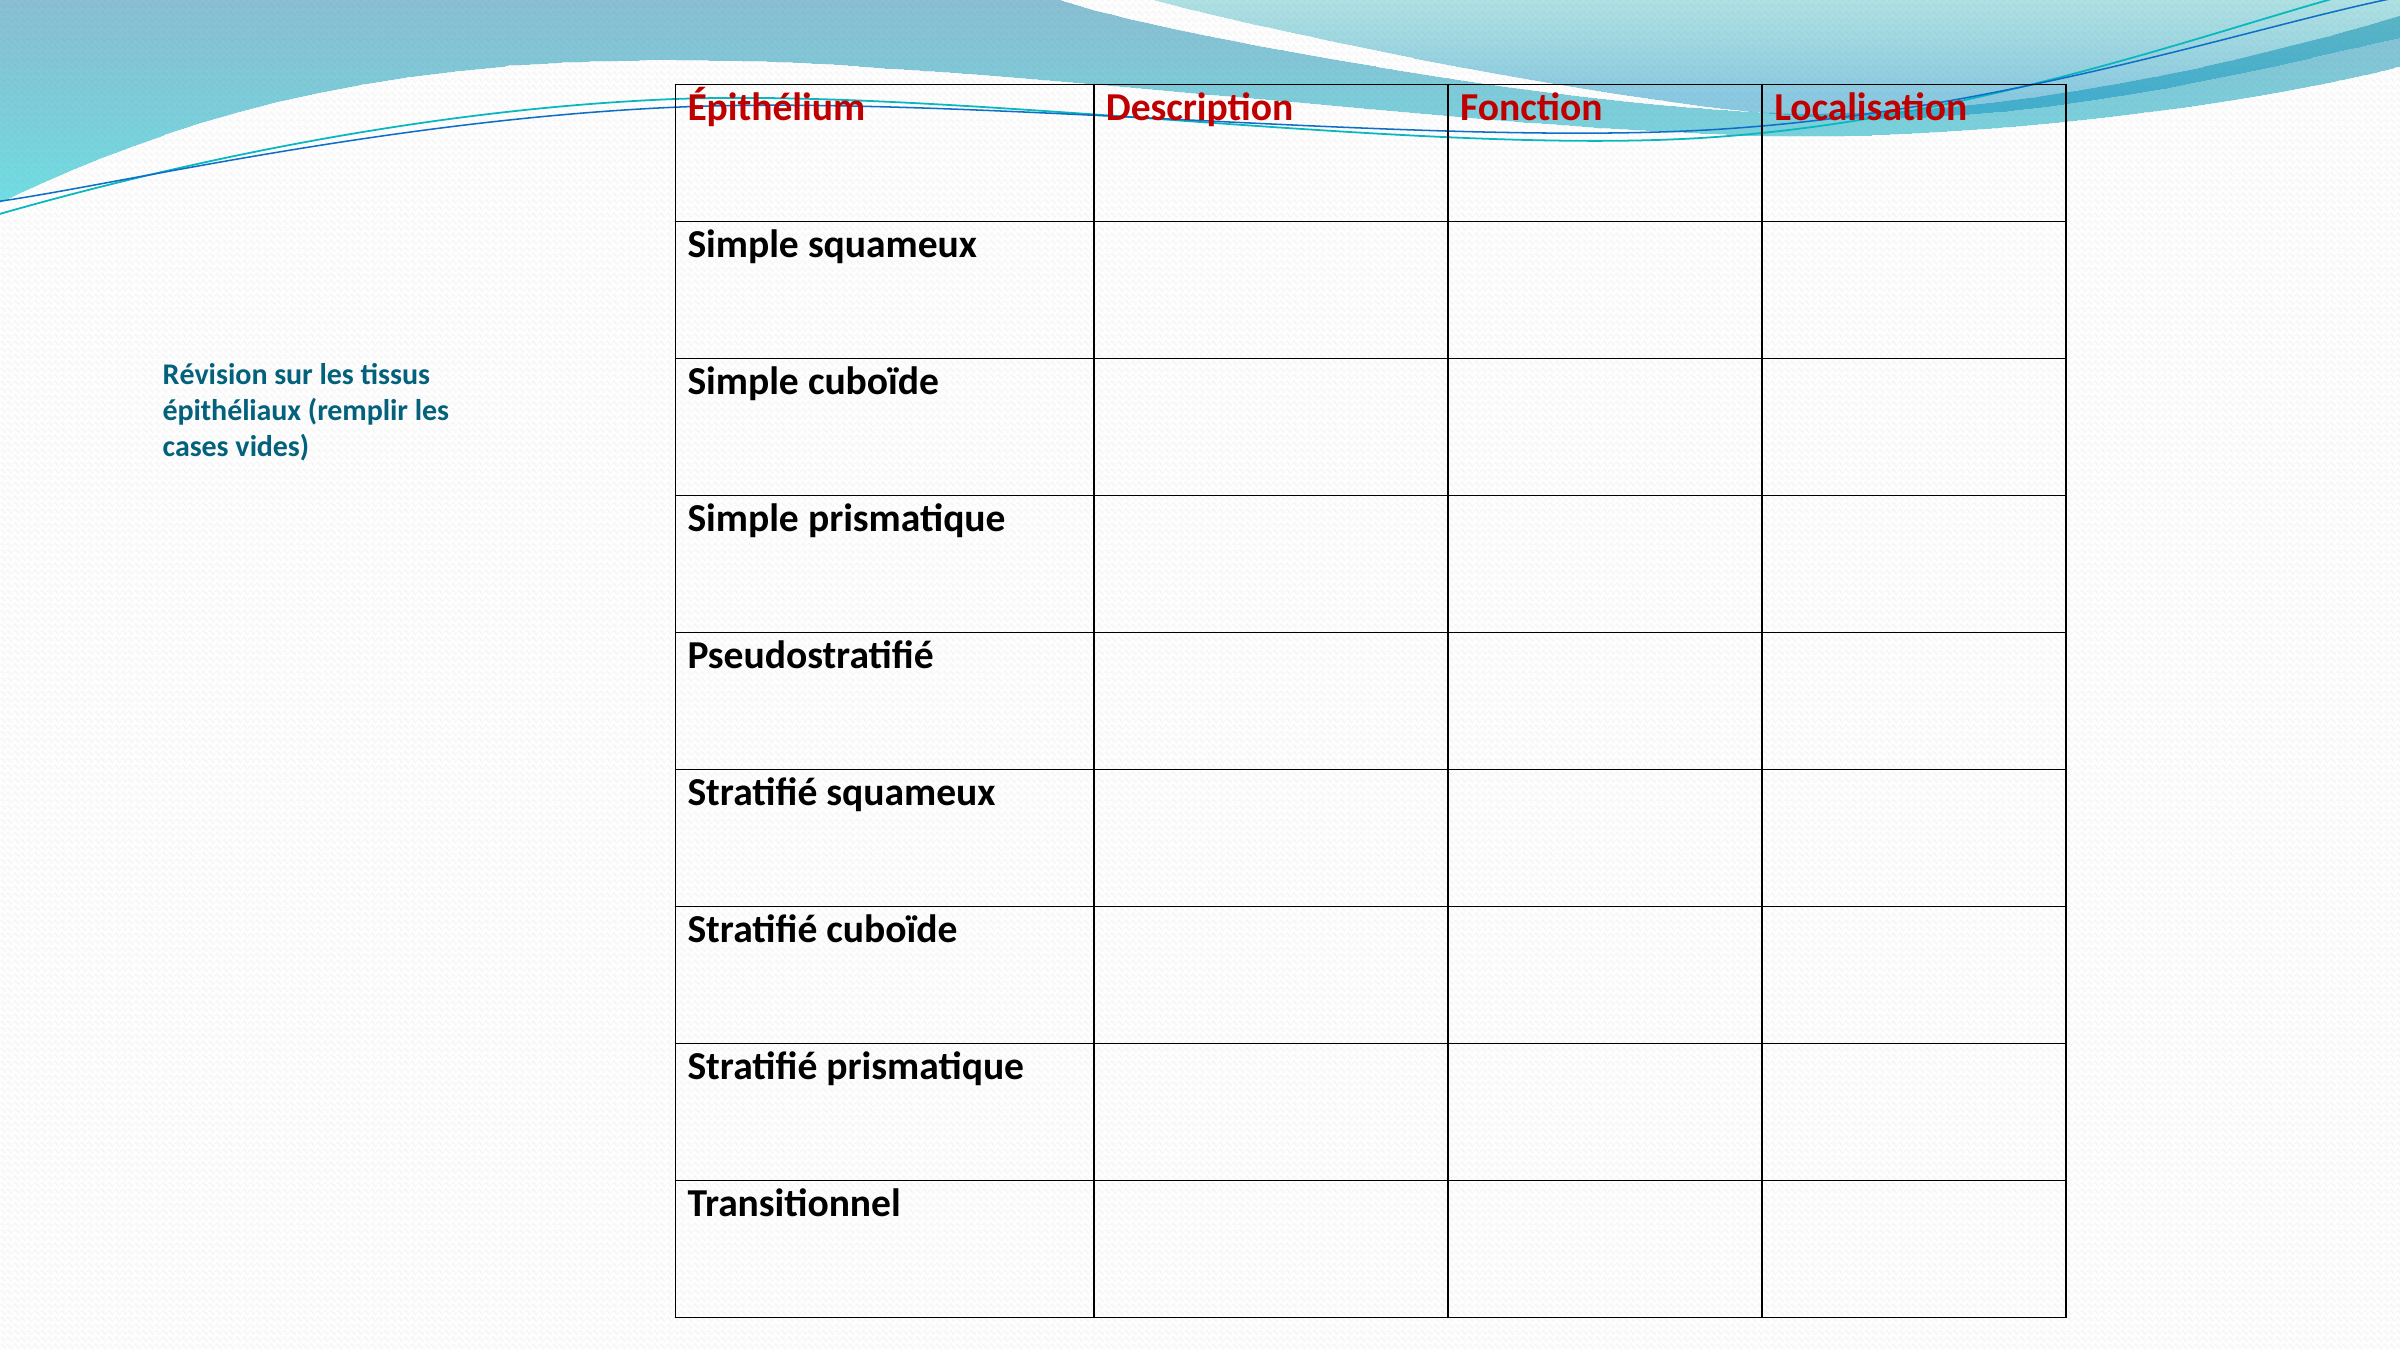

| Épithélium | Description | Fonction | Localisation |
| --- | --- | --- | --- |
| Simple squameux |  |  |  |
| Simple cuboïde |  |  |  |
| Simple prismatique |  |  |  |
| Pseudostratifié |  |  |  |
| Stratifié squameux |  |  |  |
| Stratifié cuboïde |  |  |  |
| Stratifié prismatique |  |  |  |
| Transitionnel |  |  |  |

# Révision sur les tissus épithéliaux (remplir les cases vides)